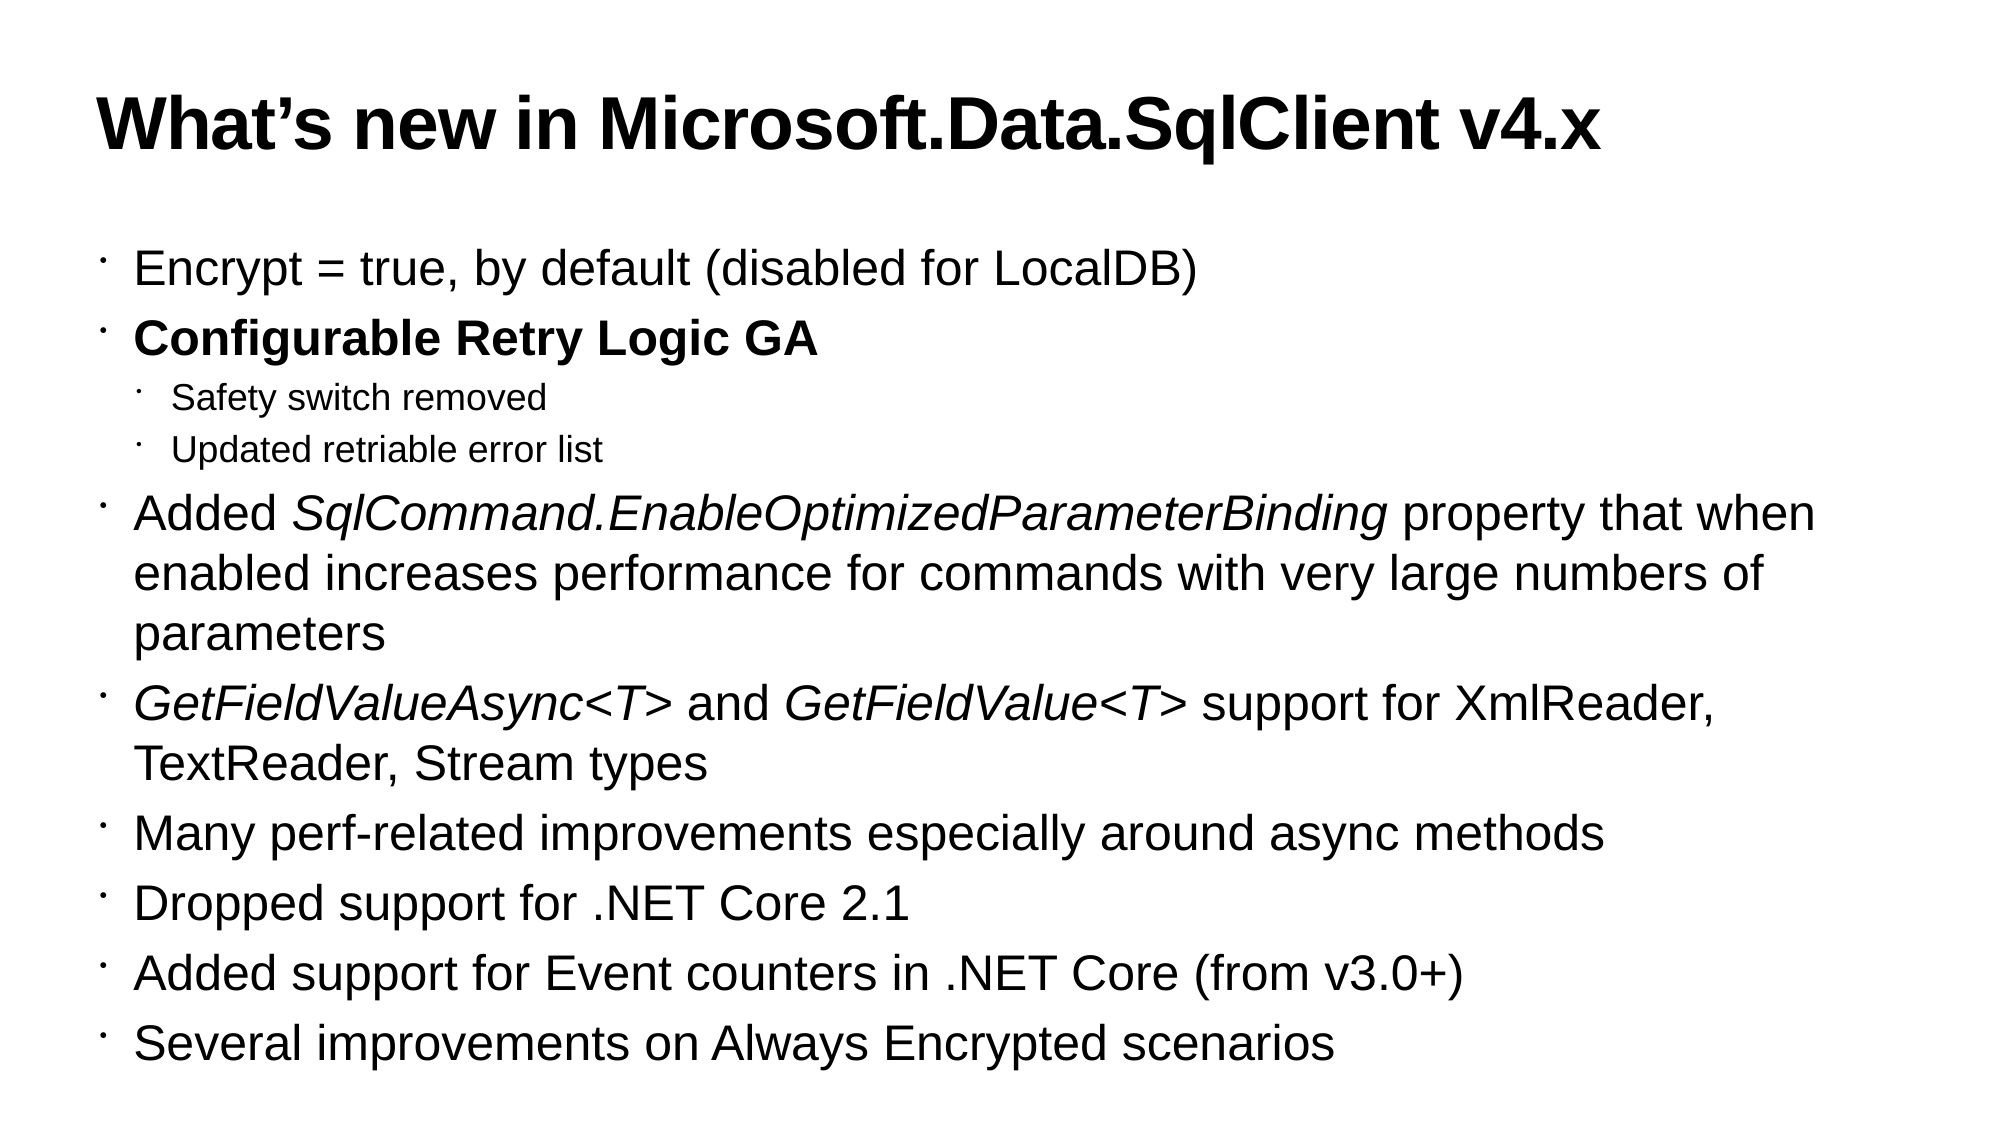

# What’s new in Microsoft.Data.SqlClient v4.x
Encrypt = true, by default (disabled for LocalDB)
Configurable Retry Logic GA
Safety switch removed
Updated retriable error list
Added SqlCommand.EnableOptimizedParameterBinding property that when enabled increases performance for commands with very large numbers of parameters
GetFieldValueAsync<T> and GetFieldValue<T> support for XmlReader, TextReader, Stream types
Many perf-related improvements especially around async methods
Dropped support for .NET Core 2.1
Added support for Event counters in .NET Core (from v3.0+)
Several improvements on Always Encrypted scenarios